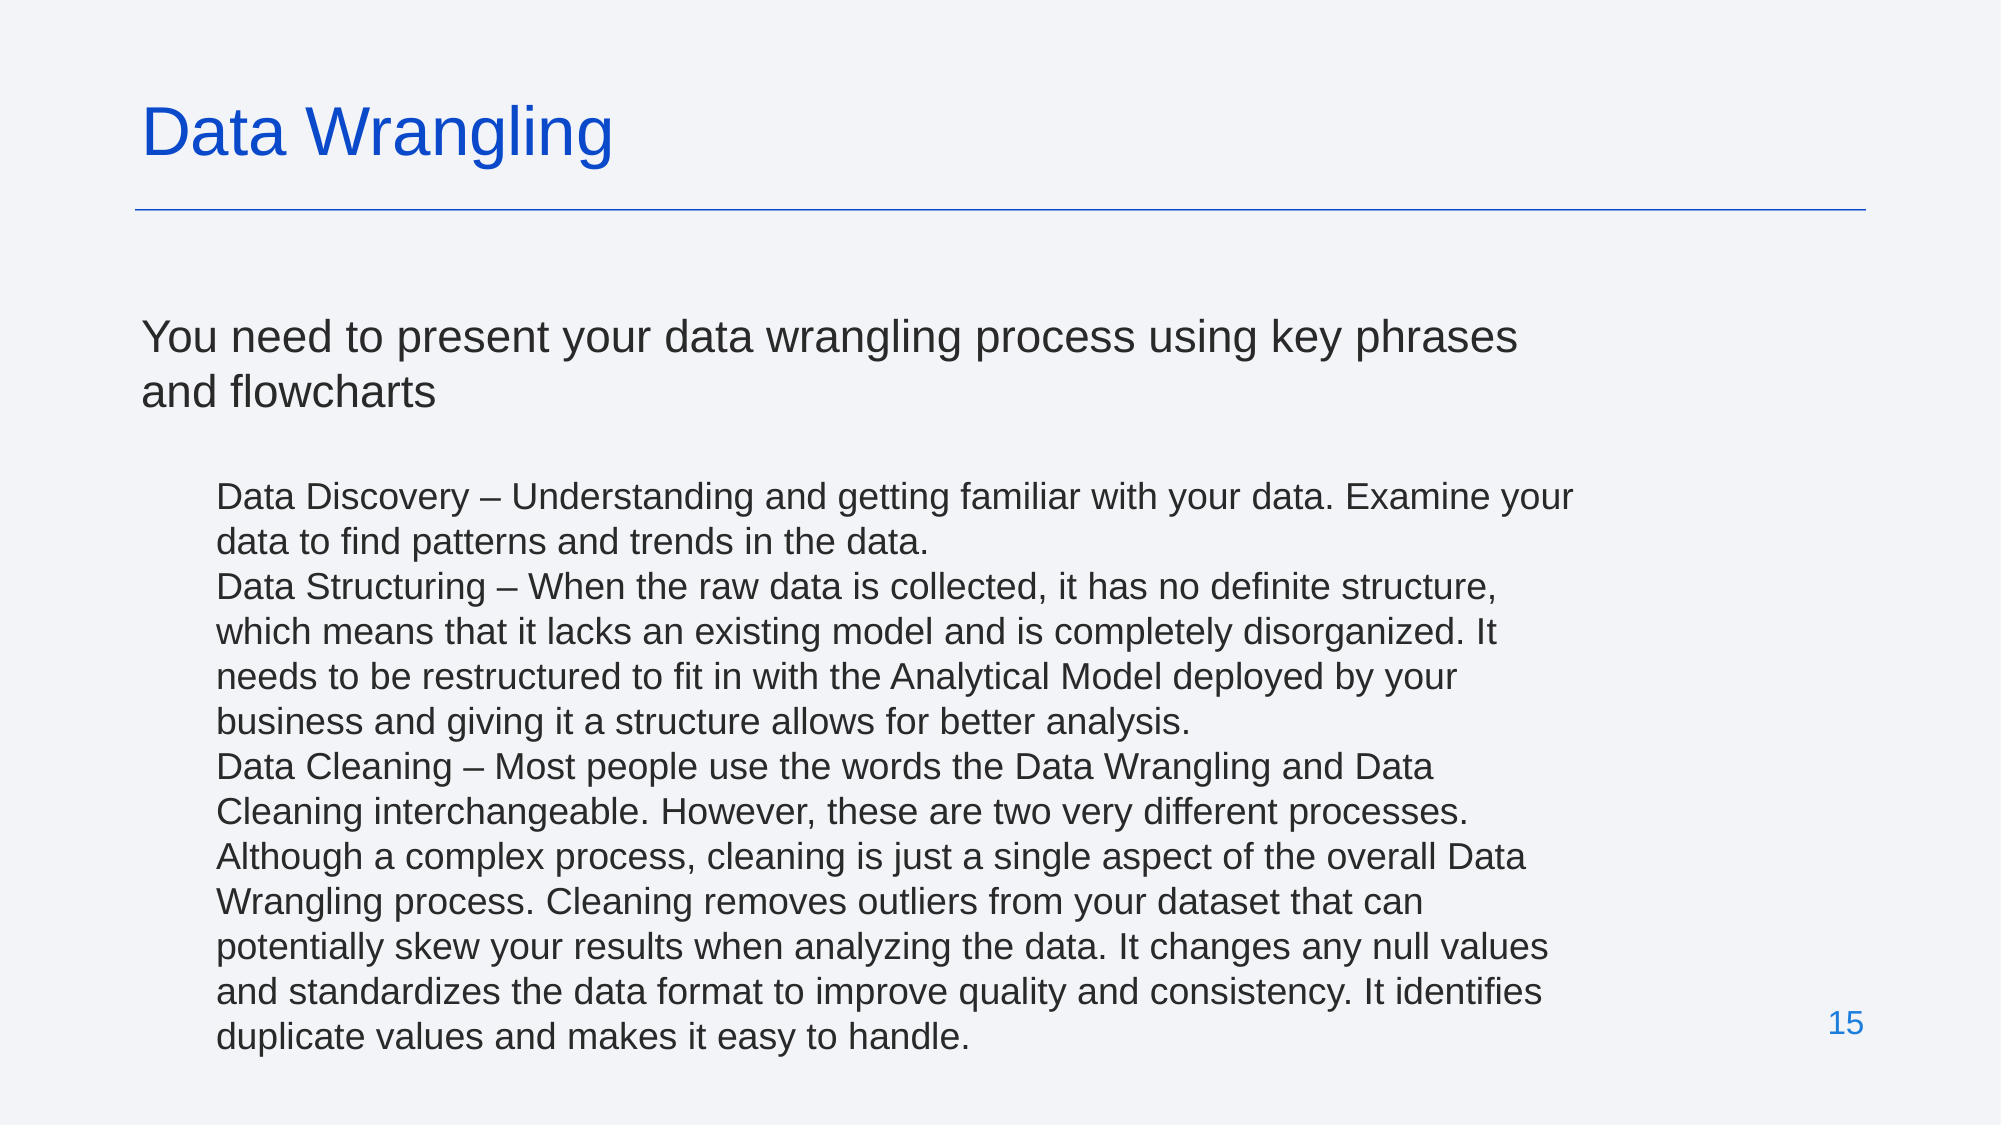

Data Wrangling
You need to present your data wrangling process using key phrases and flowcharts

Data Discovery – Understanding and getting familiar with your data. Examine your data to find patterns and trends in the data.
Data Structuring – When the raw data is collected, it has no definite structure, which means that it lacks an existing model and is completely disorganized. It needs to be restructured to fit in with the Analytical Model deployed by your business and giving it a structure allows for better analysis.
Data Cleaning – Most people use the words the Data Wrangling and Data Cleaning interchangeable. However, these are two very different processes. Although a complex process, cleaning is just a single aspect of the overall Data Wrangling process. Cleaning removes outliers from your dataset that can potentially skew your results when analyzing the data. It changes any null values and standardizes the data format to improve quality and consistency. It identifies duplicate values and makes it easy to handle.

15